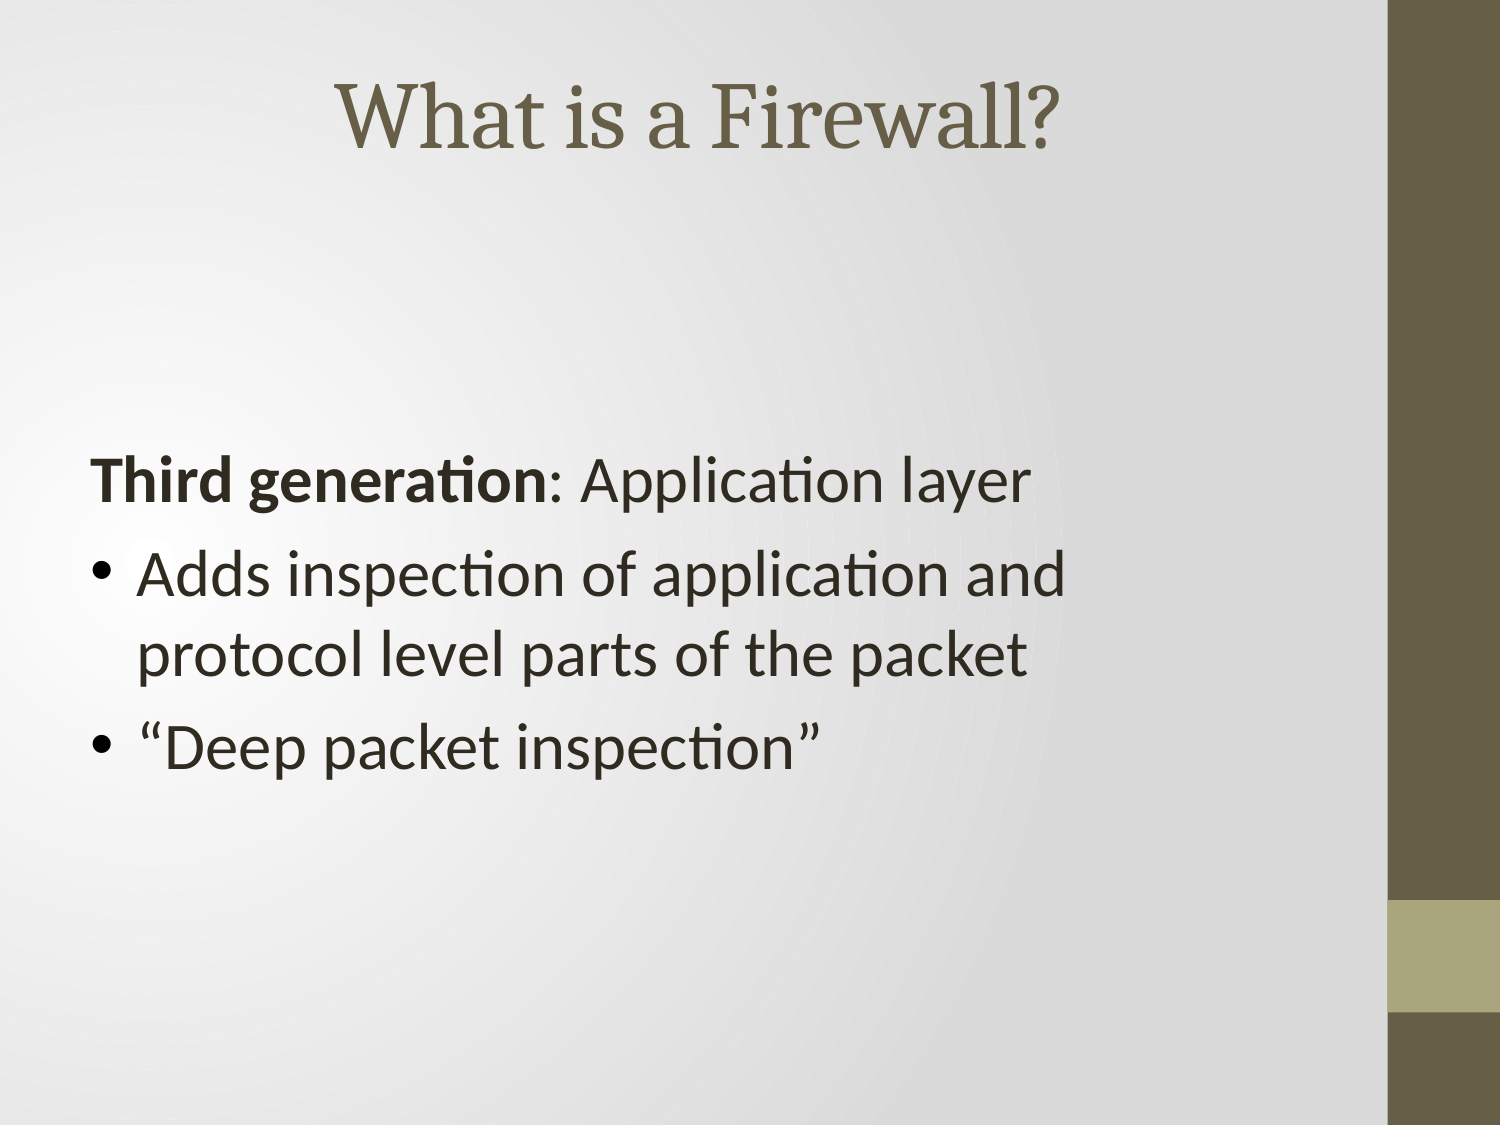

# What is a Firewall?
Third generation: Application layer
Adds inspection of application and protocol level parts of the packet
“Deep packet inspection”